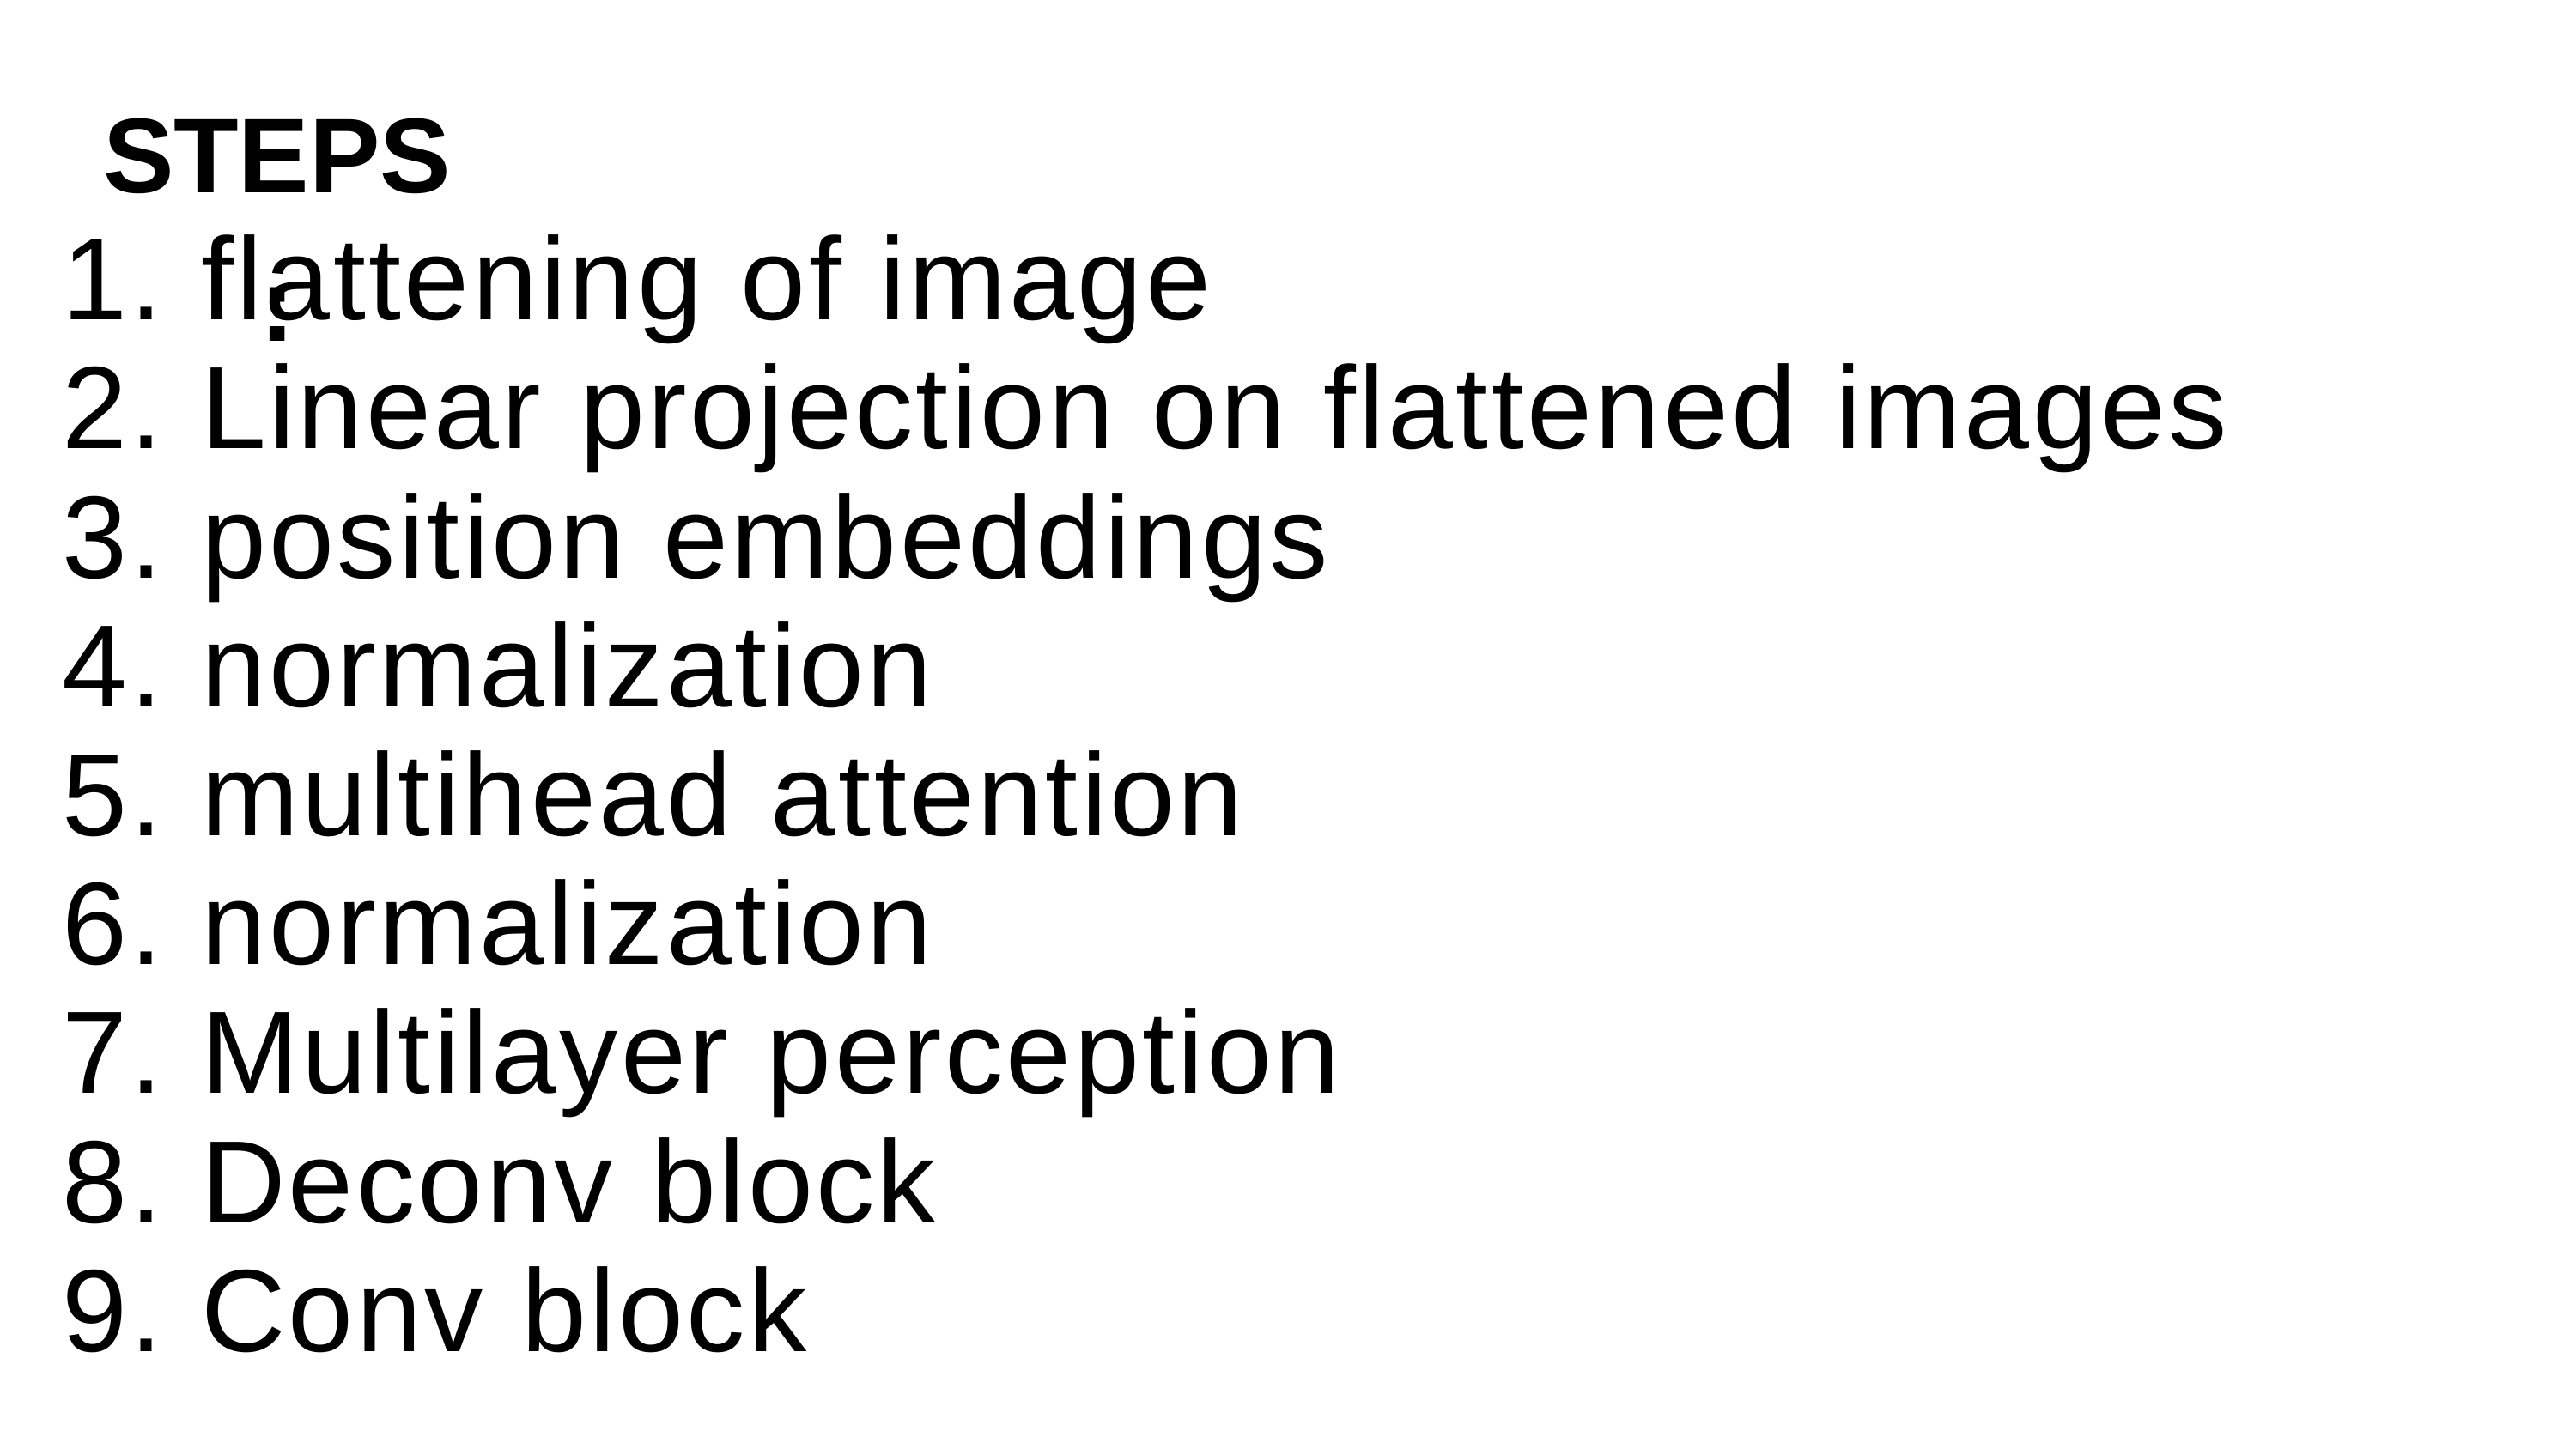

STEPS:
1. flattening of image
2. Linear projection on flattened images
3. position embeddings
4. normalization
5. multihead attention
6. normalization
7. Multilayer perception
8. Deconv block
9. Conv block